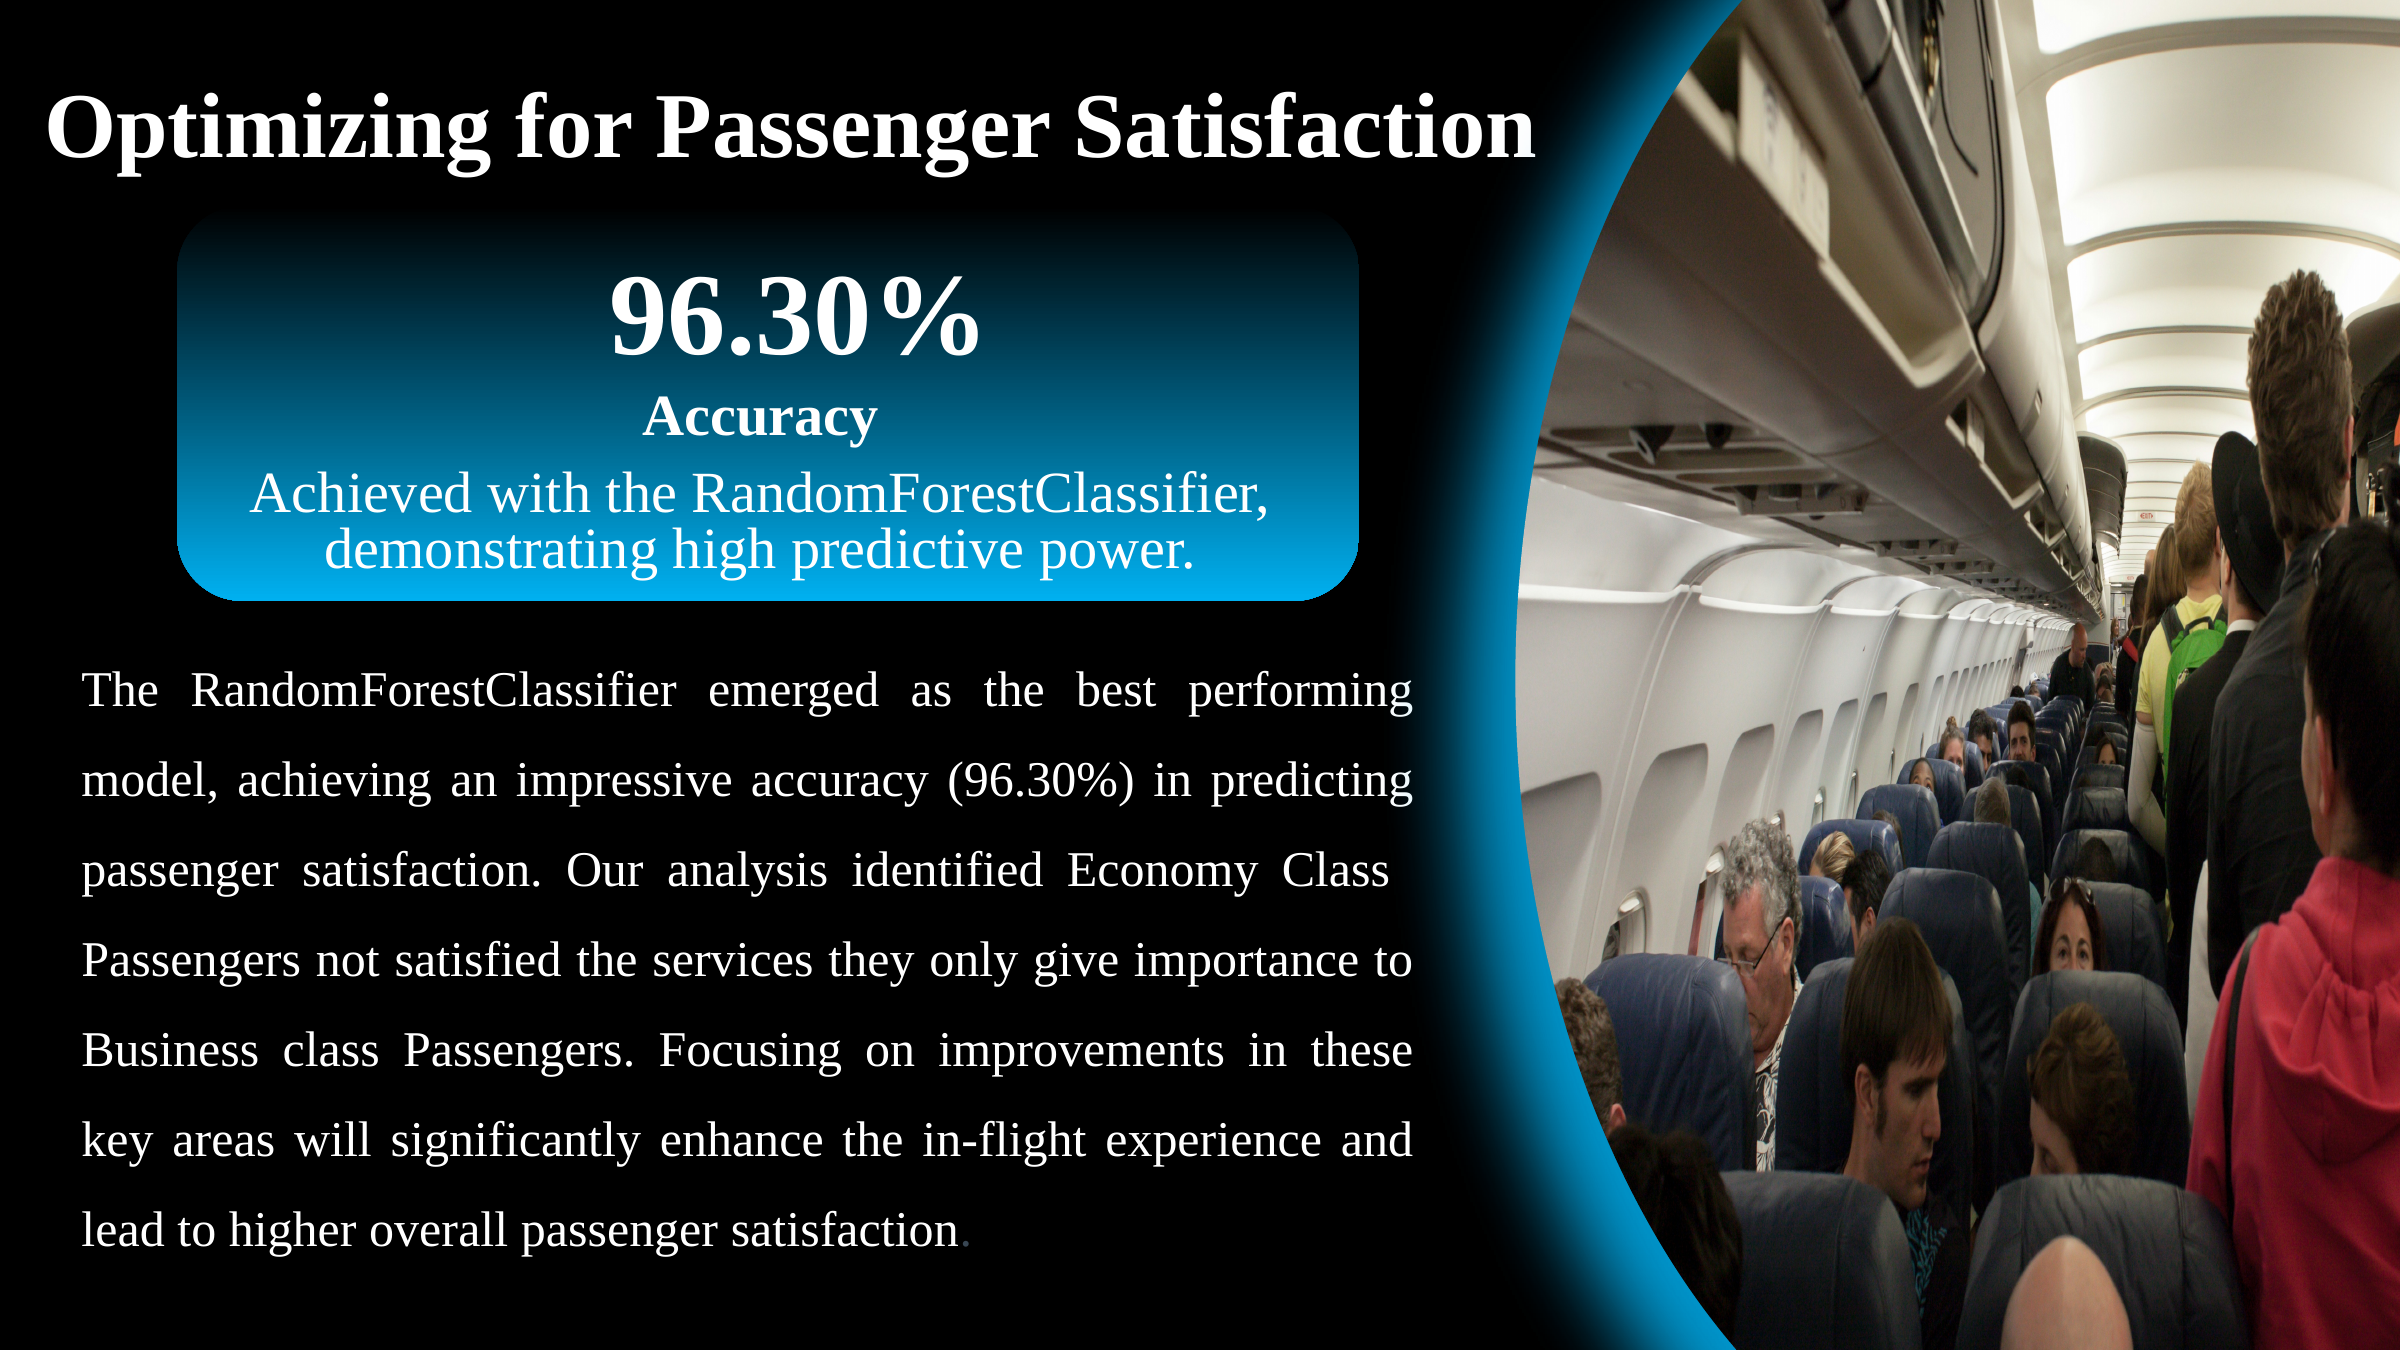

Optimizing for Passenger Satisfaction

96.30%
Accuracy
Achieved with the RandomForestClassifier, demonstrating high predictive power.
The RandomForestClassifier emerged as the best performing model, achieving an impressive accuracy (96.30%) in predicting passenger satisfaction. Our analysis identified Economy Class  Passengers not satisfied the services they only give importance to Business class Passengers. Focusing on improvements in these key areas will significantly enhance the in-flight experience and lead to higher overall passenger satisfaction.